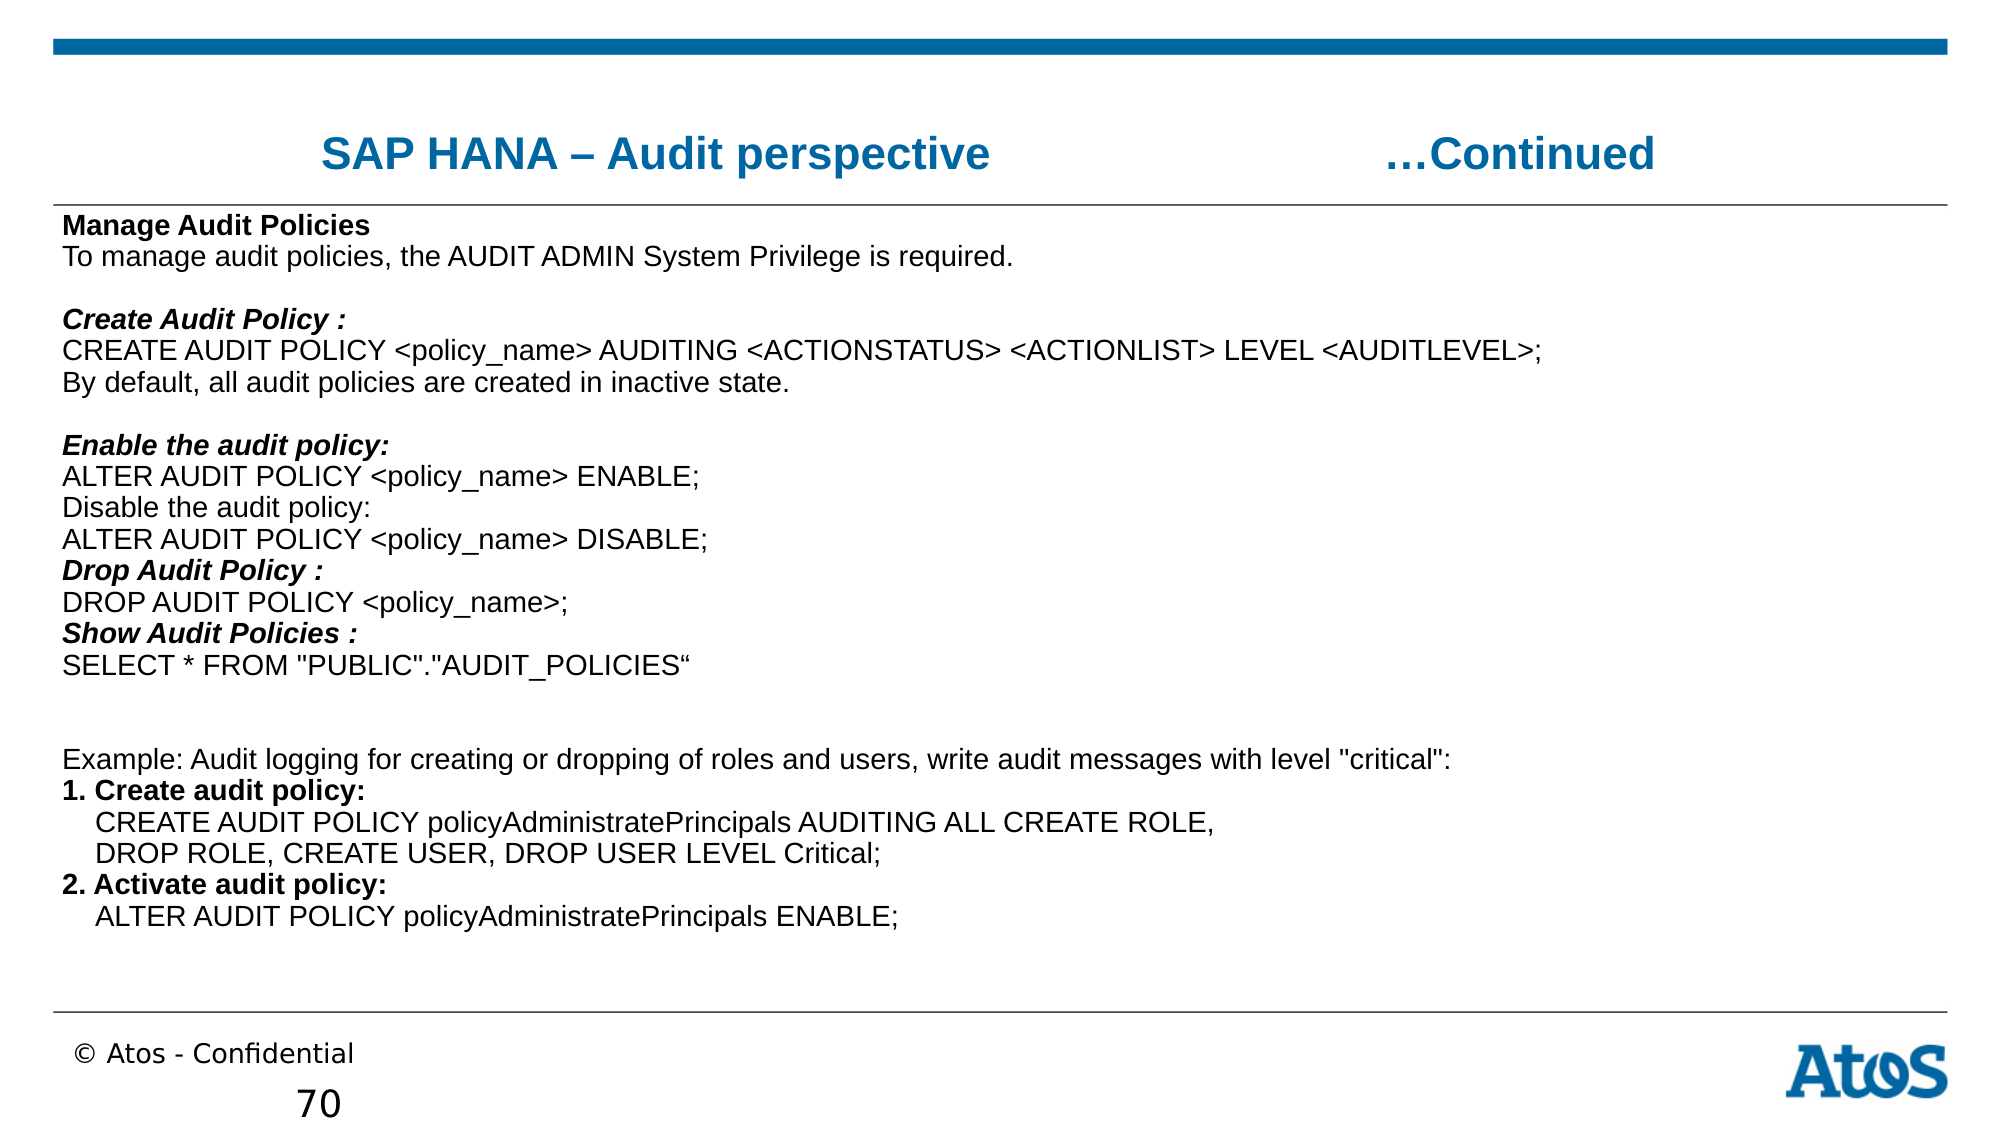

SAP HANA – Audit perspective			 …Continued

Manage Audit Policies
To manage audit policies, the AUDIT ADMIN System Privilege is required.

Create Audit Policy :
CREATE AUDIT POLICY <policy_name> AUDITING <ACTIONSTATUS> <ACTIONLIST> LEVEL <AUDITLEVEL>;
By default, all audit policies are created in inactive state.

Enable the audit policy:
ALTER AUDIT POLICY <policy_name> ENABLE;
Disable the audit policy:
ALTER AUDIT POLICY <policy_name> DISABLE;
Drop Audit Policy :
DROP AUDIT POLICY <policy_name>;
Show Audit Policies :
SELECT * FROM "PUBLIC"."AUDIT_POLICIES“

Example: Audit logging for creating or dropping of roles and users, write audit messages with level "critical":
1. Create audit policy:
    CREATE AUDIT POLICY policyAdministratePrincipals AUDITING ALL CREATE ROLE,
    DROP ROLE, CREATE USER, DROP USER LEVEL Critical;
2. Activate audit policy:
    ALTER AUDIT POLICY policyAdministratePrincipals ENABLE;
70